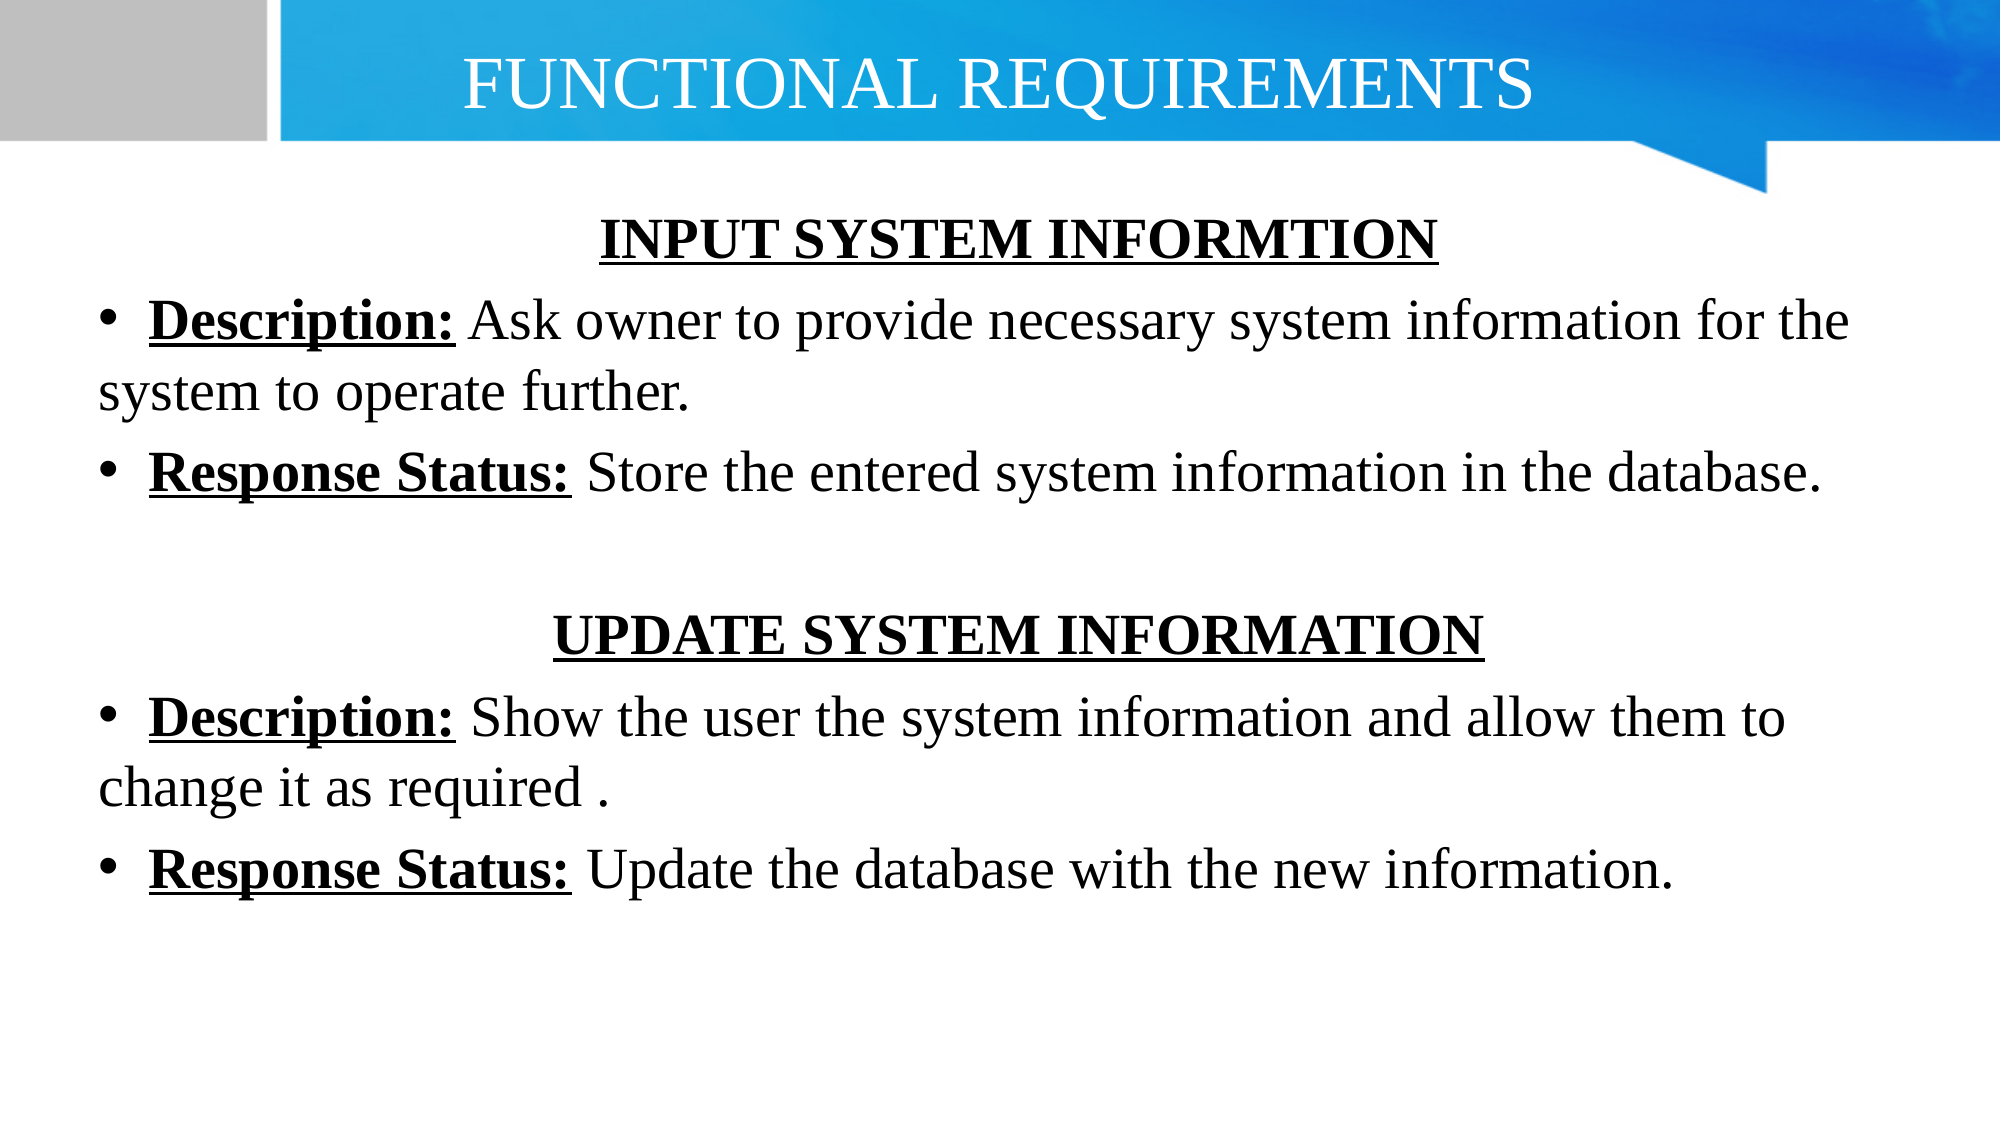

# FUNCTIONAL REQUIREMENTS
INPUT SYSTEM INFORMTION
  Description: Ask owner to provide necessary system information for the system to operate further.
  Response Status: Store the entered system information in the database.

UPDATE SYSTEM INFORMATION
  Description: Show the user the system information and allow them to change it as required .
  Response Status: Update the database with the new information.